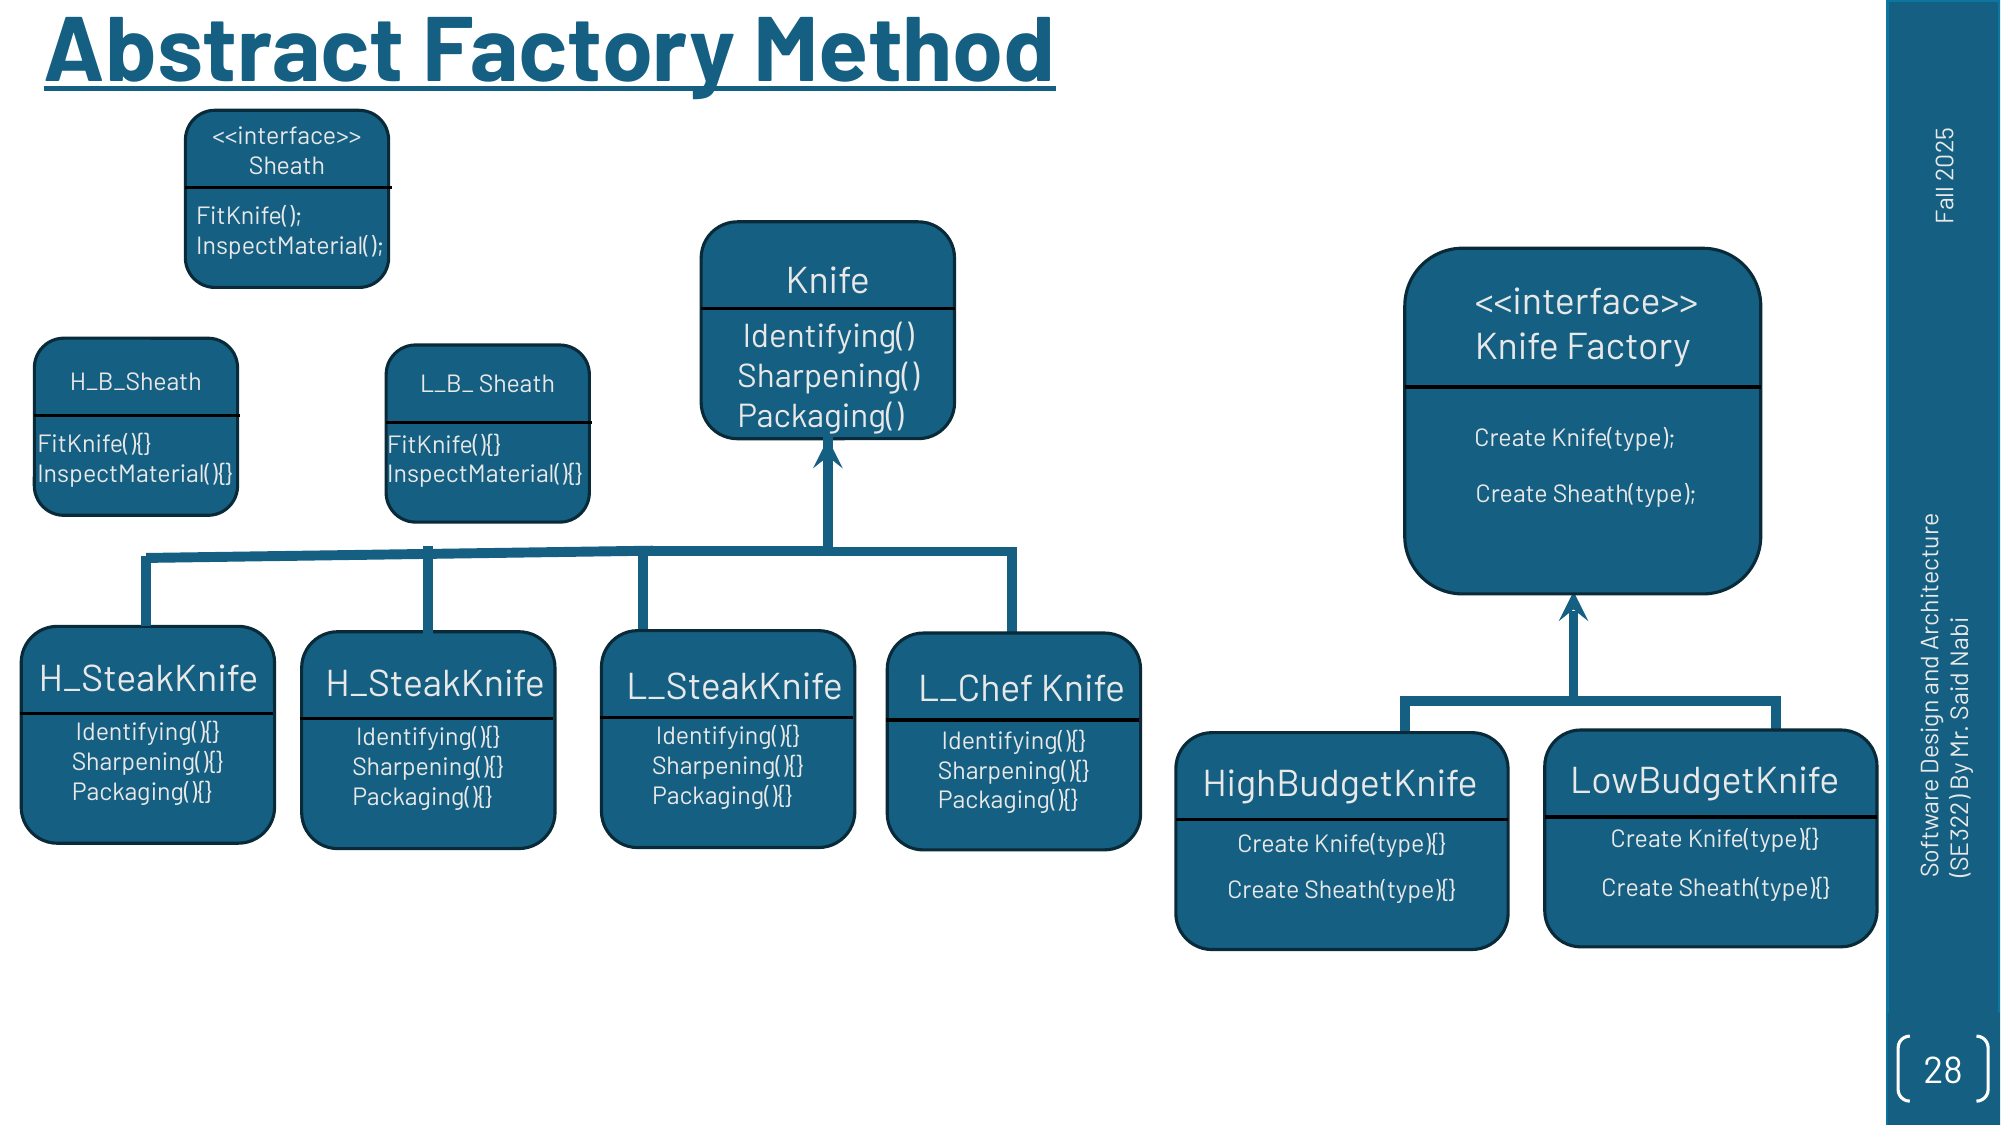

Abstract Factory Method

<<interface>>
Sheath
FitKnife();
InspectMaterial();

Knife

<<interface>>
Knife Factory
Identifying()
Sharpening()
Packaging()

L_B_ Sheath

FitKnife(){}
InspectMaterial(){}

H_B_Sheath
FitKnife(){}
InspectMaterial(){}
Create Knife(type);
Create Sheath(type);

H_SteakKnife

L_SteakKnife

H_SteakKnife

L_Chef Knife
Identifying(){}
Sharpening(){}
Packaging(){}
Identifying(){}
Sharpening(){}
Packaging(){}
Identifying(){}
Sharpening(){}
Packaging(){}
Identifying(){}
Sharpening(){}
Packaging(){}

LowBudgetKnife

HighBudgetKnife
Create Knife(type){}
Create Knife(type){}
Create Sheath(type){}
Create Sheath(type){}